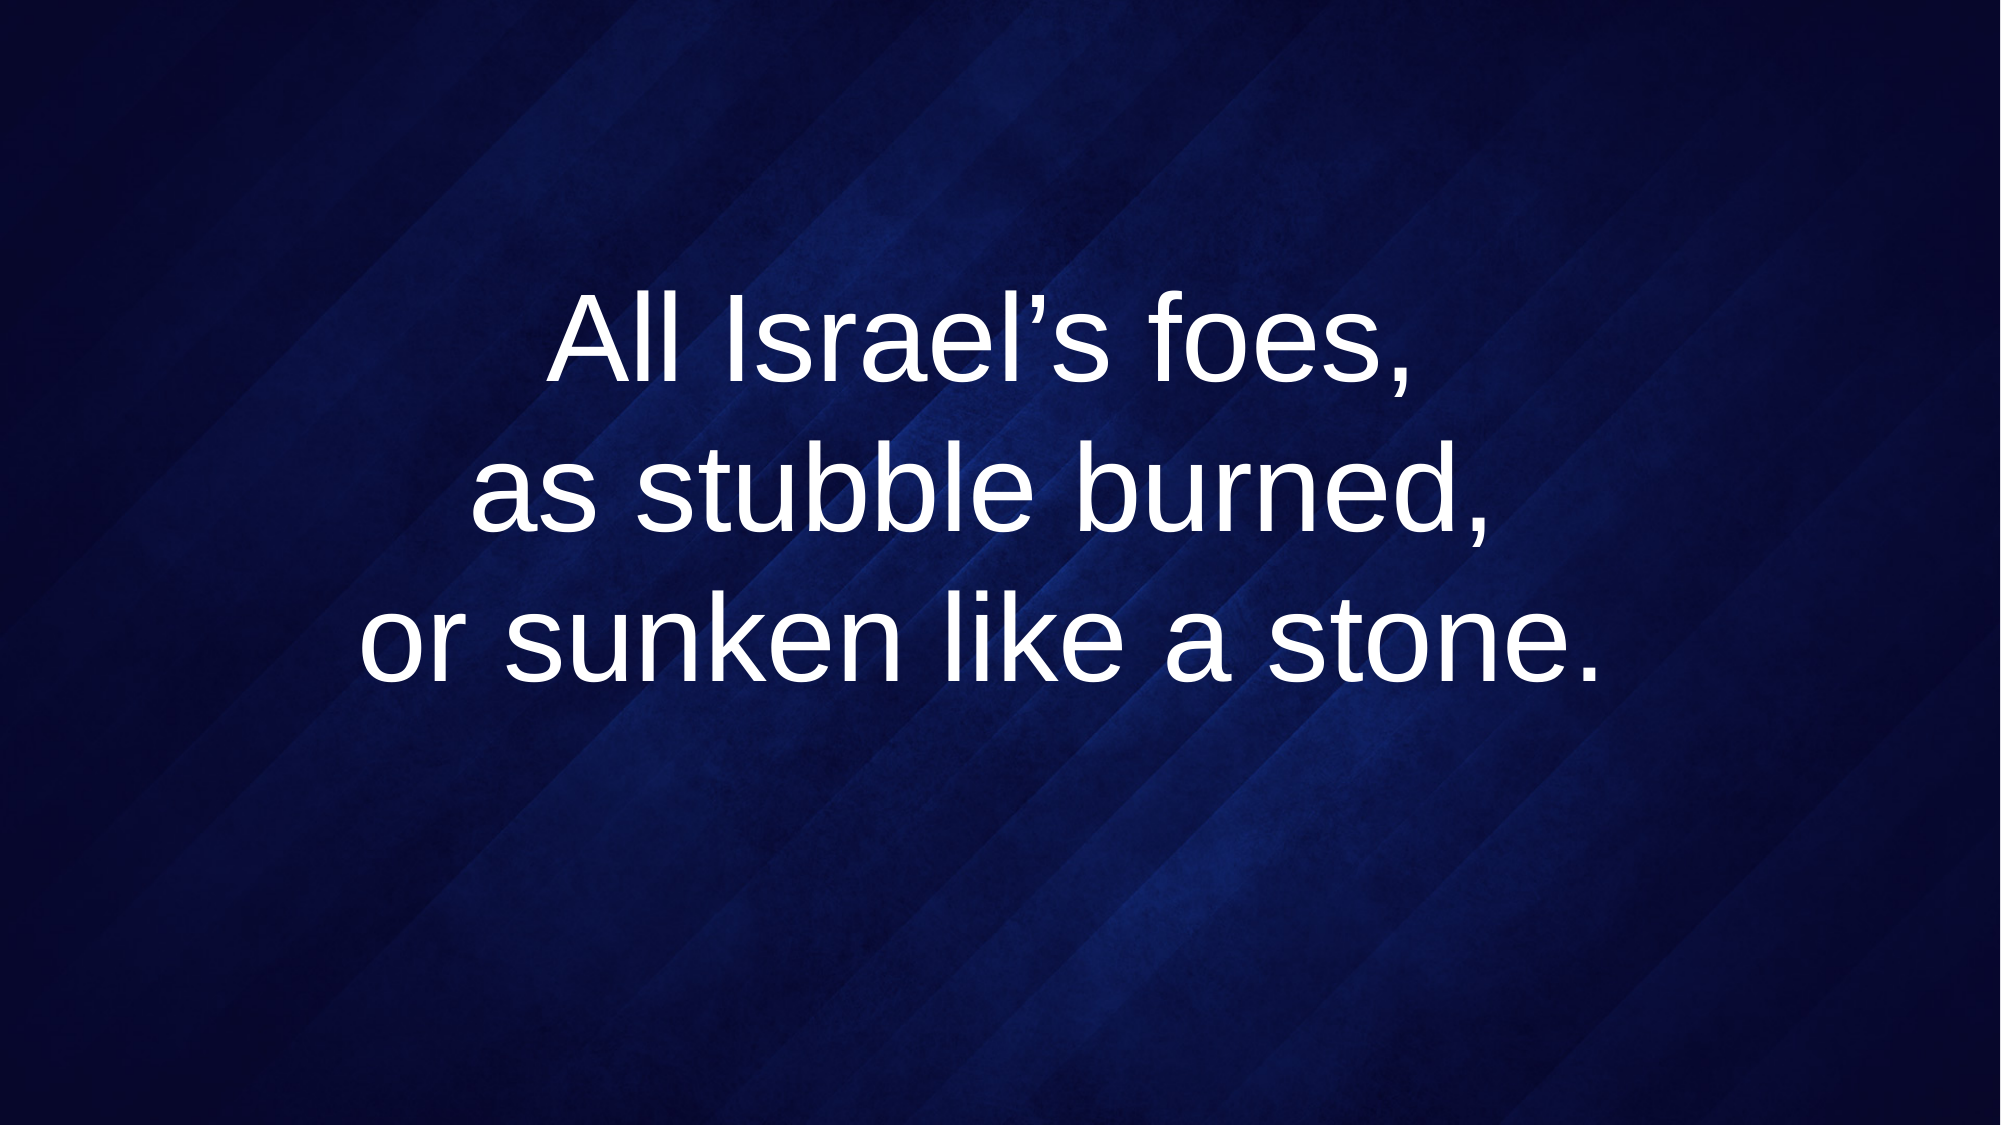

# All Israel’s foes, as stubble burned, or sunken like a stone.